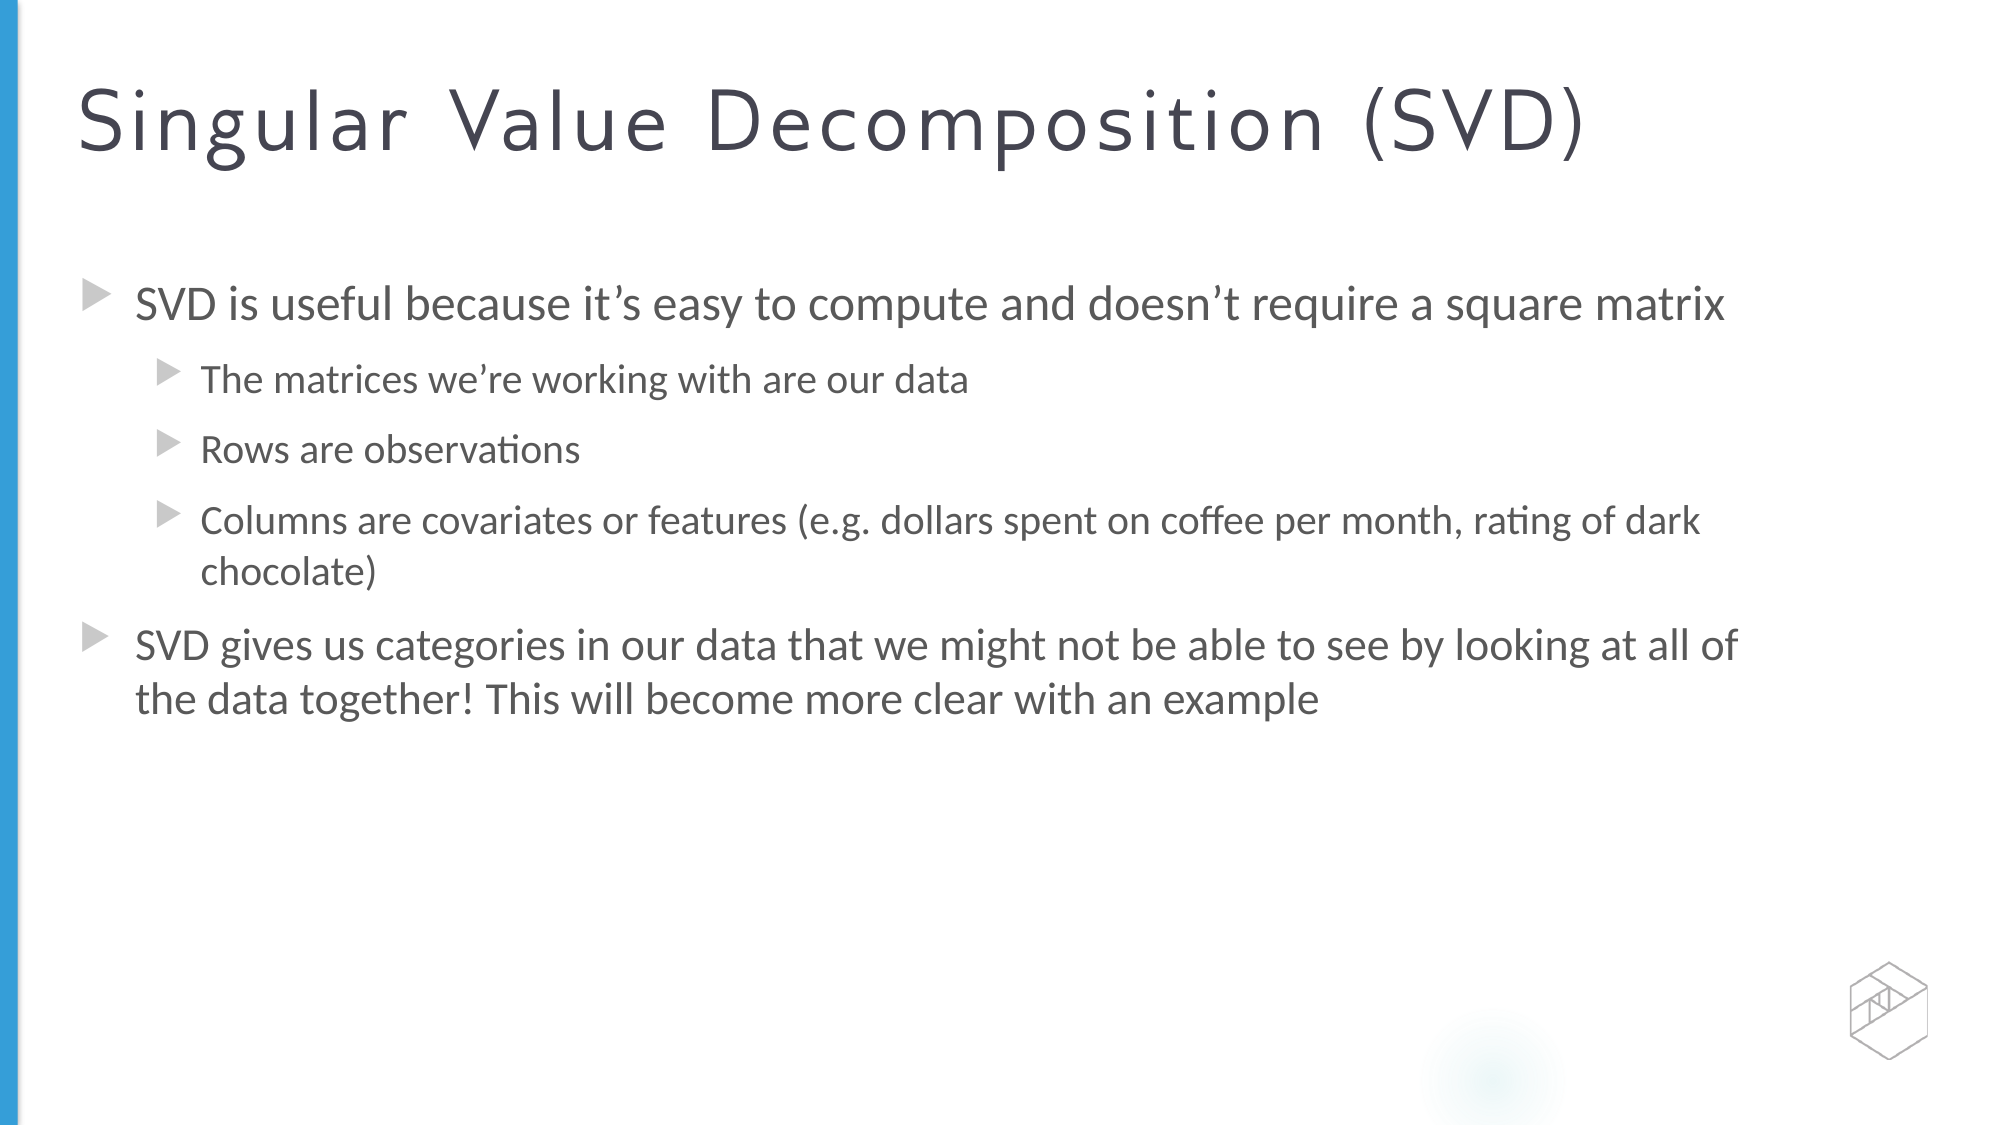

# Singular Value Decomposition (SVD)
SVD is useful because it’s easy to compute and doesn’t require a square matrix
The matrices we’re working with are our data
Rows are observations
Columns are covariates or features (e.g. dollars spent on coffee per month, rating of dark chocolate)
SVD gives us categories in our data that we might not be able to see by looking at all of the data together! This will become more clear with an example